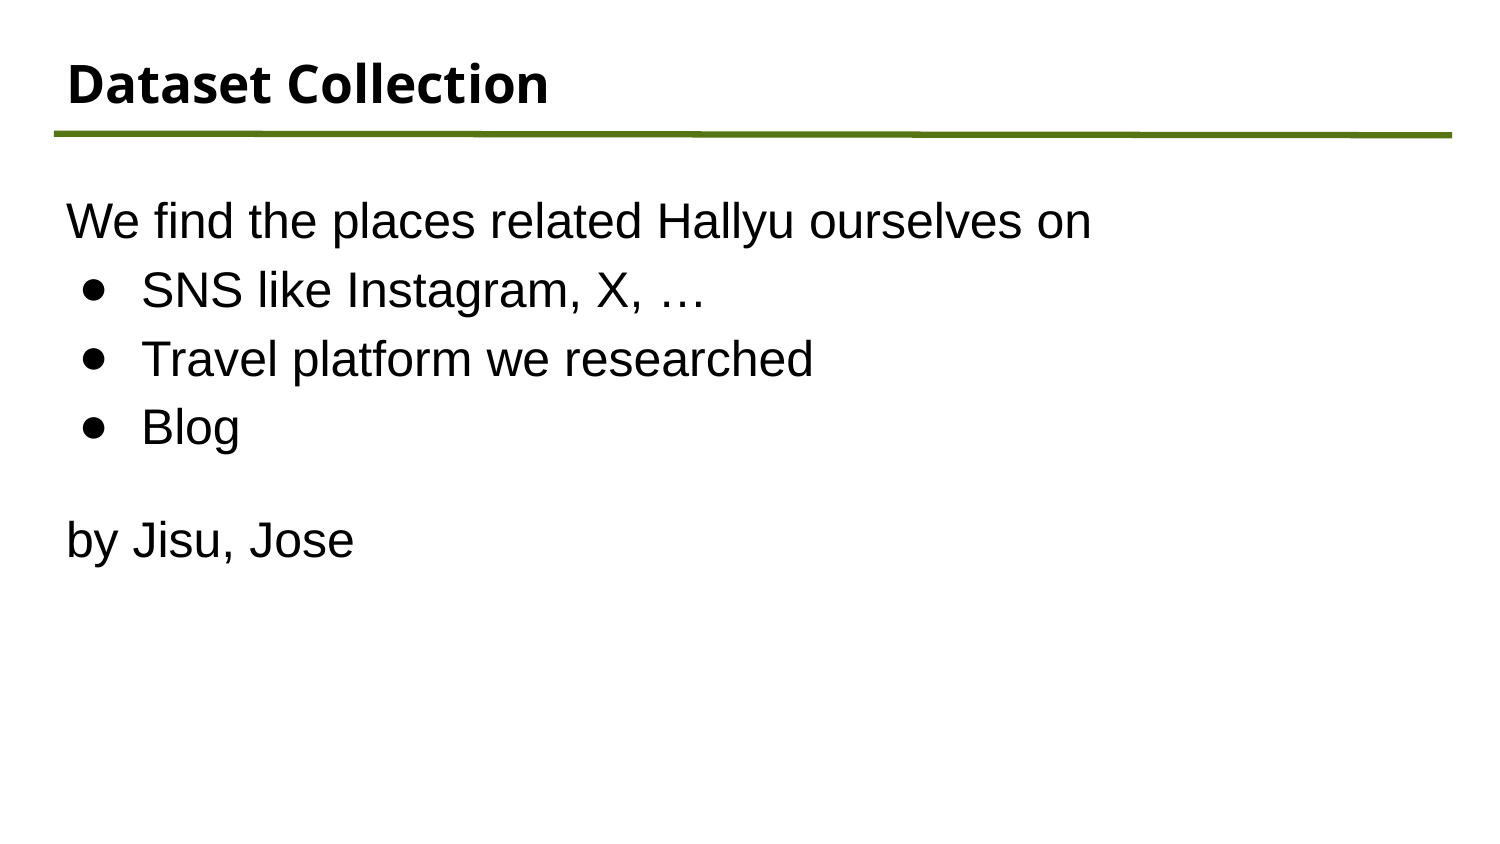

Dataset Collection
We find the places related Hallyu ourselves on
SNS like Instagram, X, …
Travel platform we researched
Blog

by Jisu, Jose